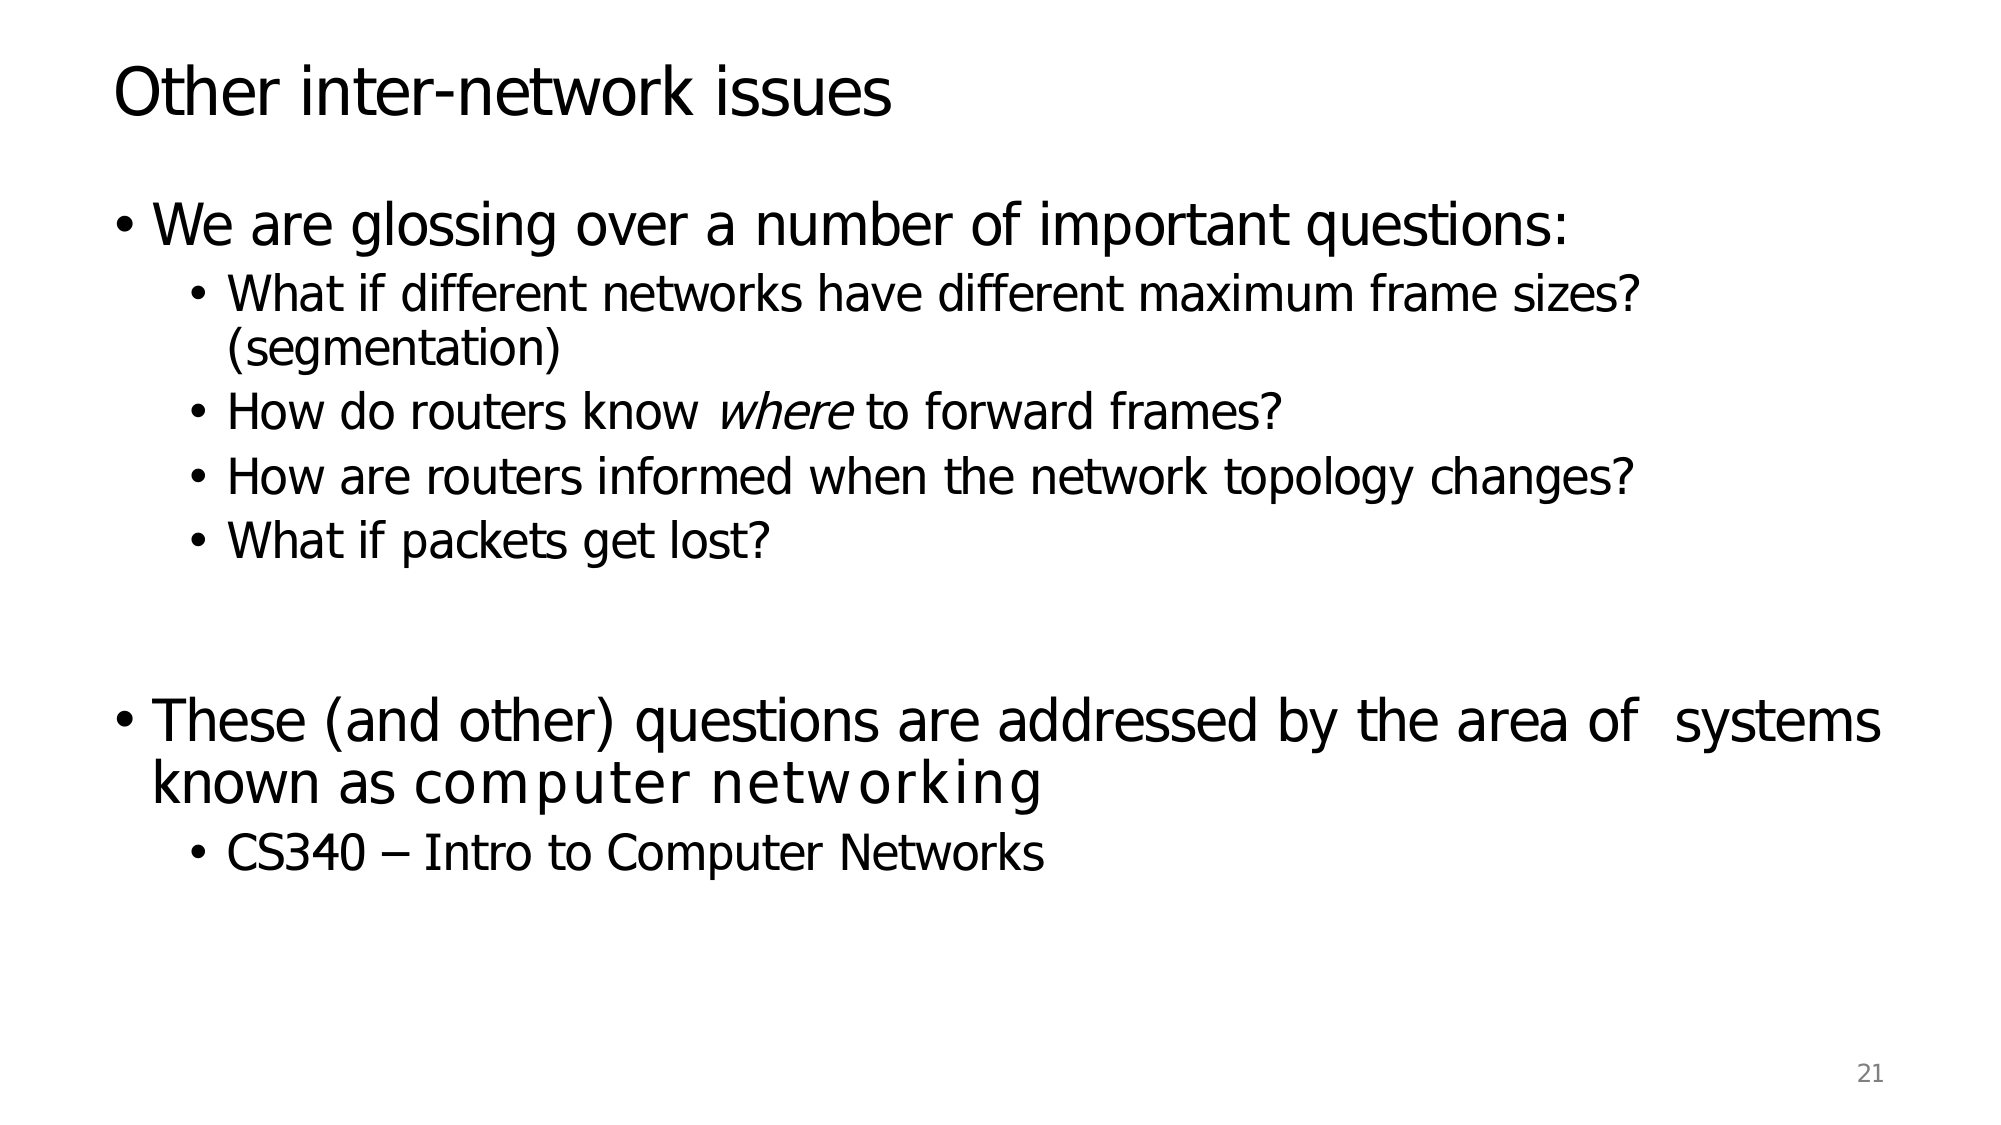

# Other inter-network issues
We are glossing over a number of important questions:
What if different networks have different maximum frame sizes? (segmentation)
How do routers know where to forward frames?
How are routers informed when the network topology changes?
What if packets get lost?

These (and other) questions are addressed by the area of  systems known as computer networking
CS340 – Intro to Computer Networks

21